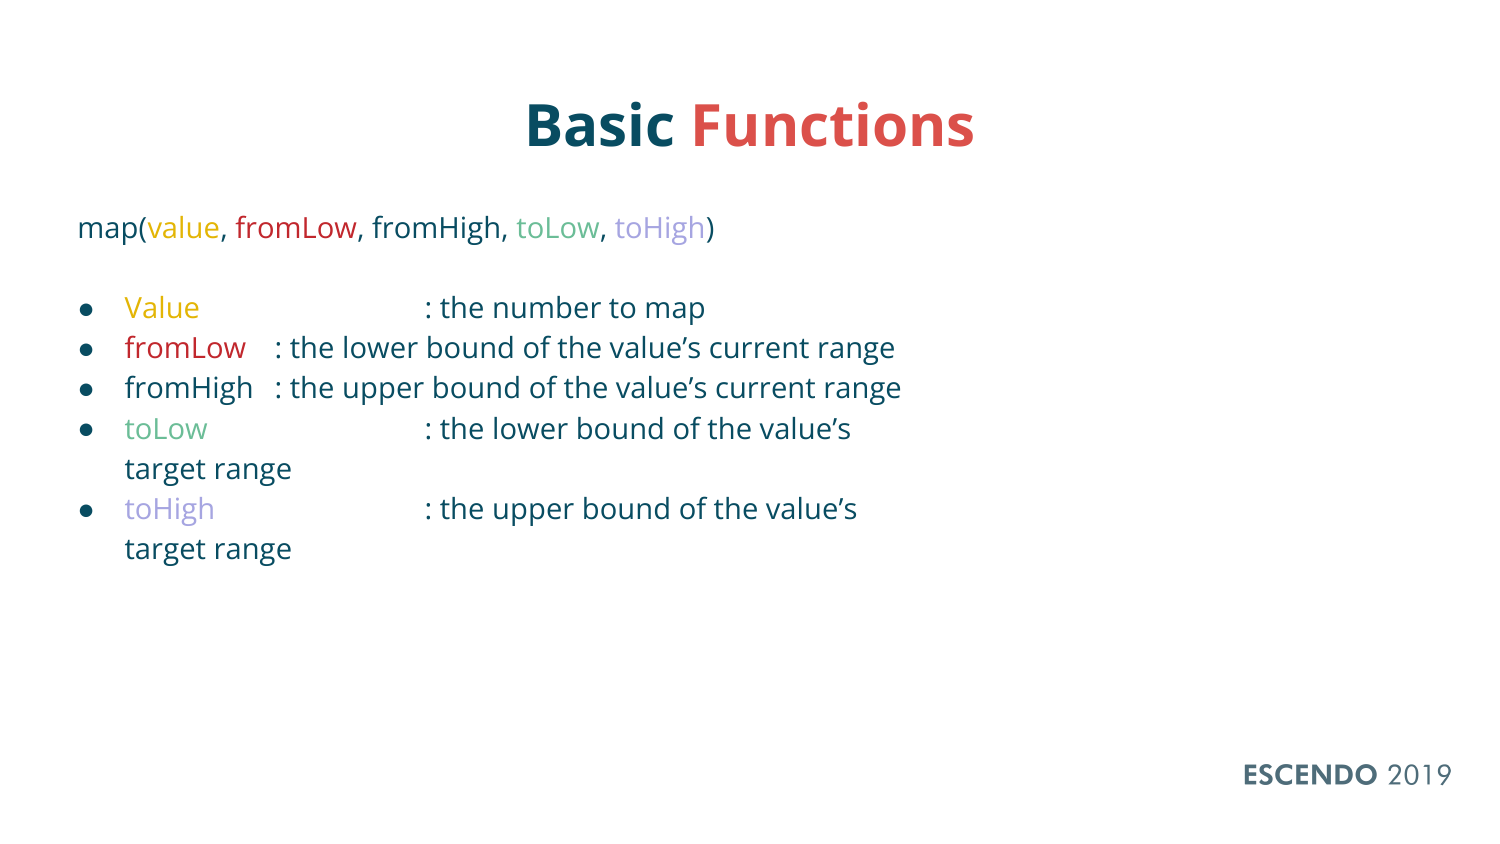

# Basic Functions
map(value, fromLow, fromHigh, toLow, toHigh)

Value		: the number to map
fromLow	: the lower bound of the value’s current range
fromHigh	: the upper bound of the value’s current range
toLow		: the lower bound of the value’s target range
toHigh		: the upper bound of the value’s target range